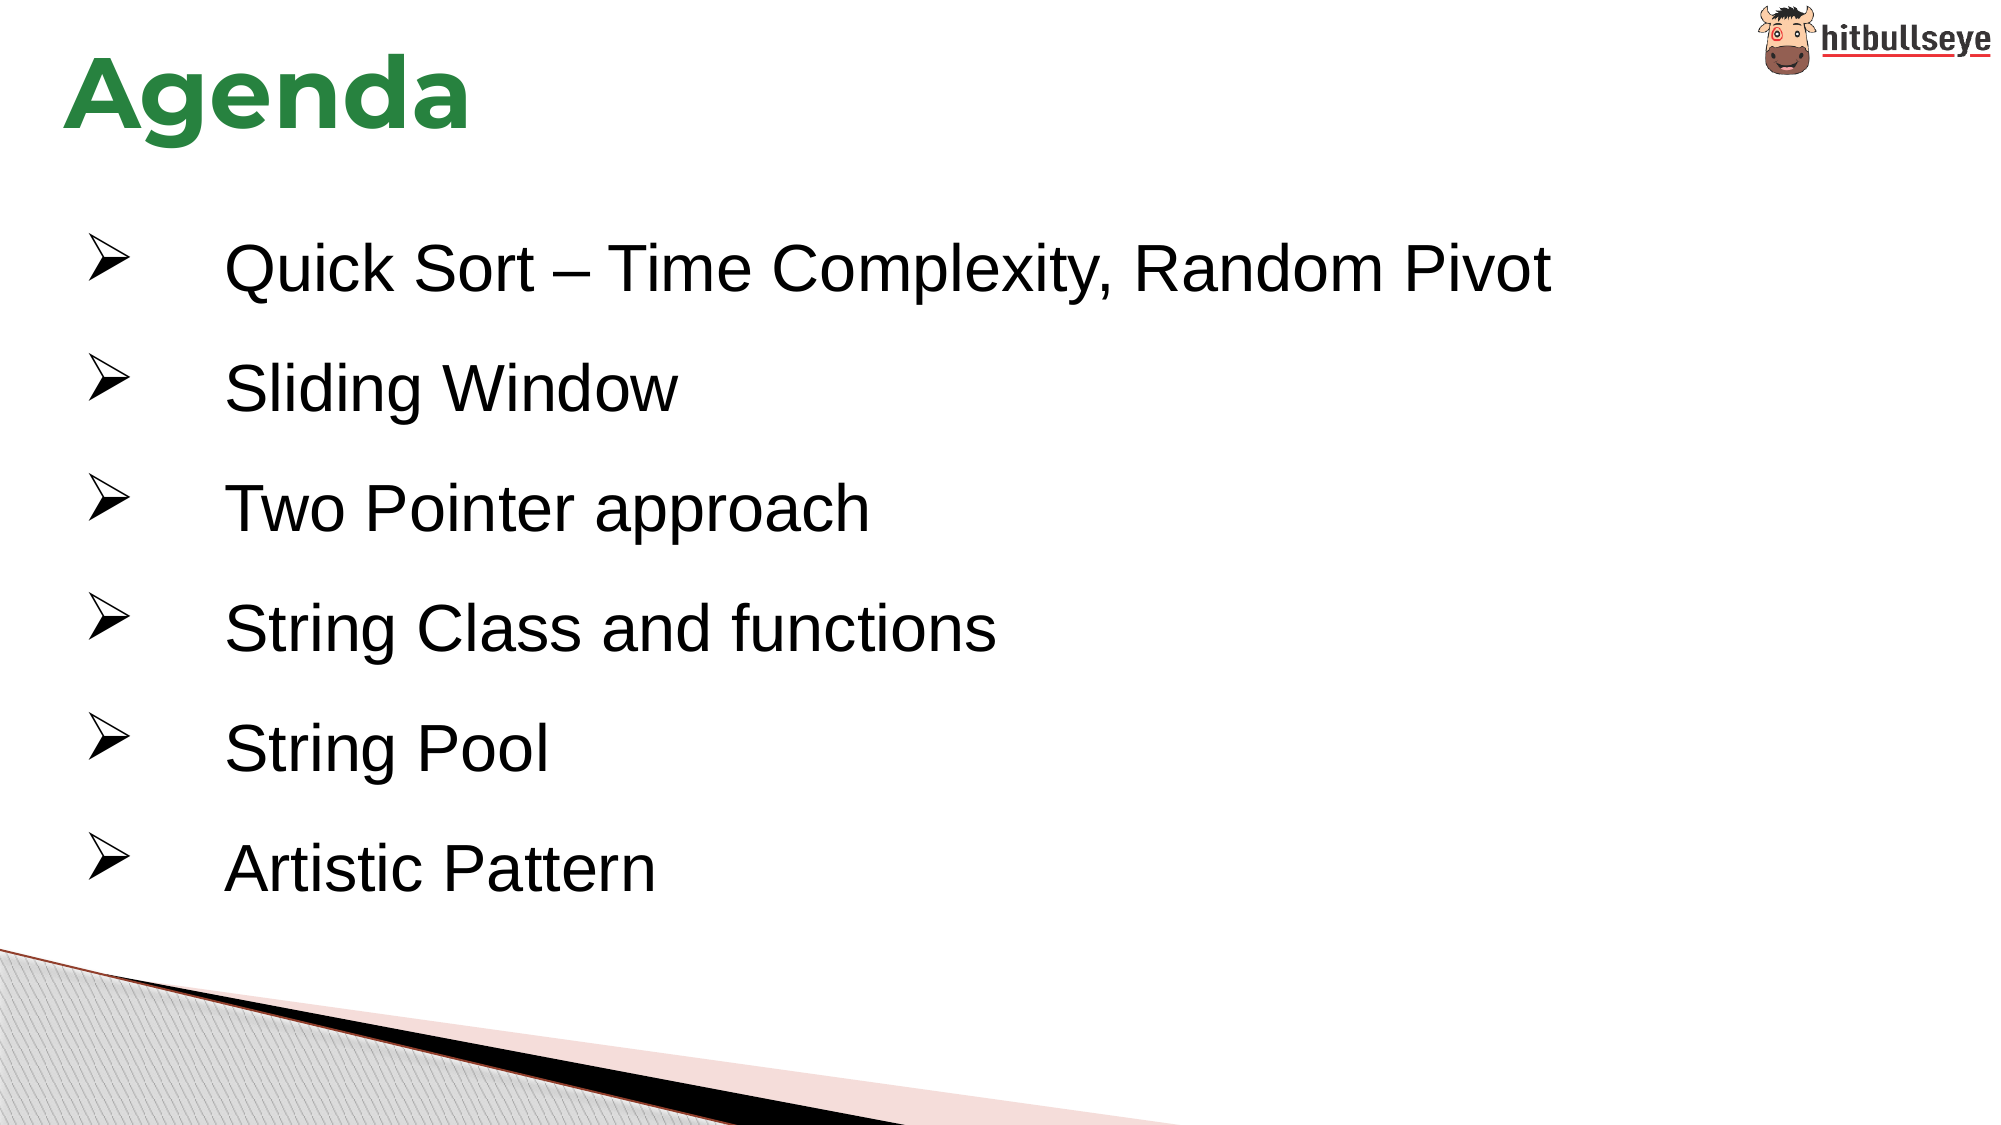

Agenda
Quick Sort – Time Complexity, Random Pivot
Sliding Window
Two Pointer approach
String Class and functions
String Pool
Artistic Pattern